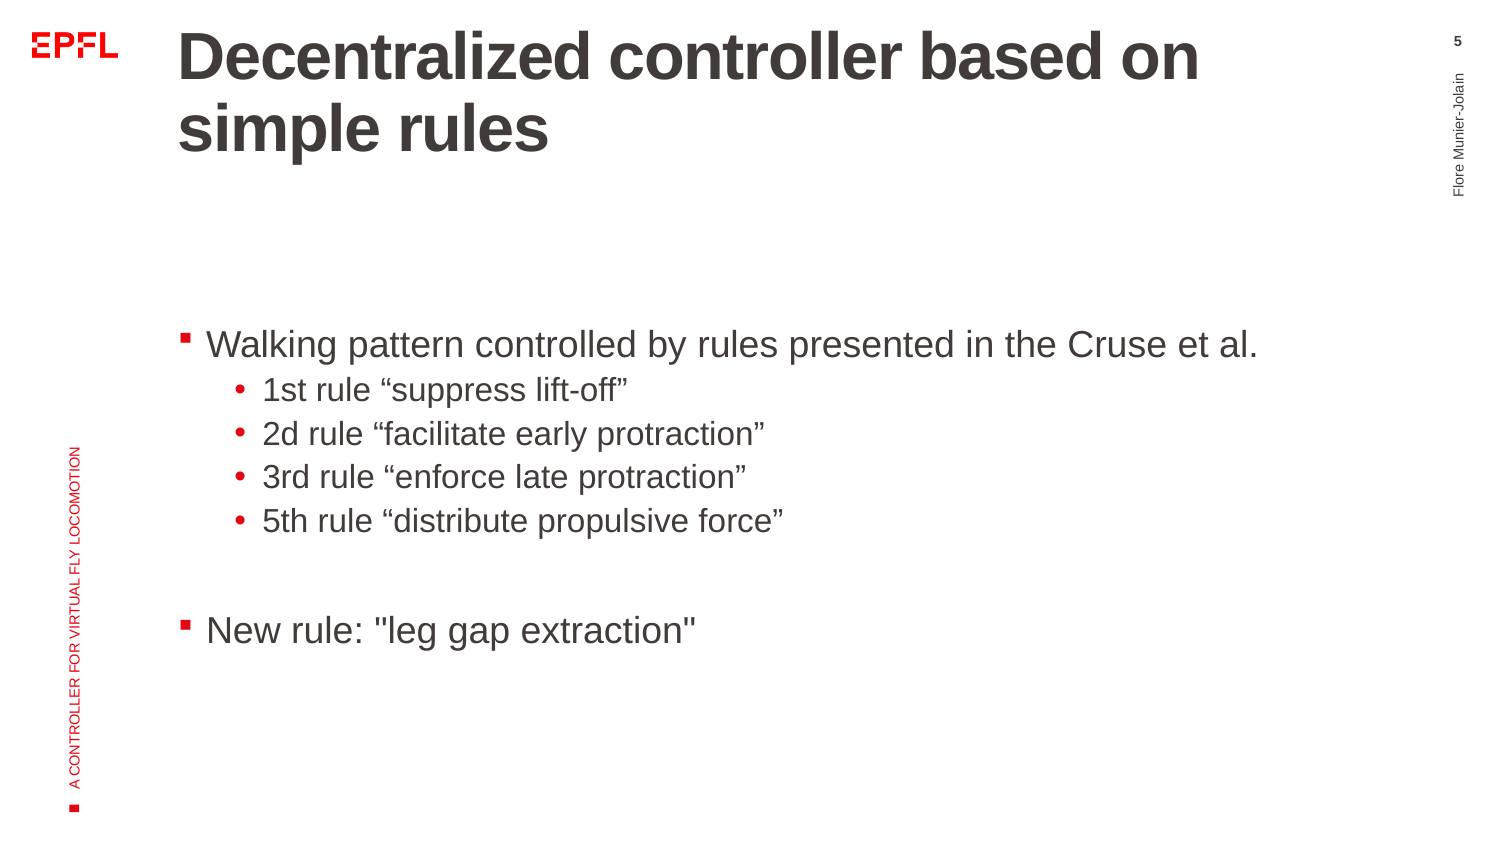

# Decentralized controller based on simple rules
5

Walking pattern controlled by rules presented in the Cruse et al.
1st rule “suppress lift-off”
2d rule “facilitate early protraction”
3rd rule “enforce late protraction”
5th rule “distribute propulsive force”

New rule: "leg gap extraction"

Flore Munier-Jolain
A CONTROLLER FOR VIRTUAL FLY LOCOMOTION